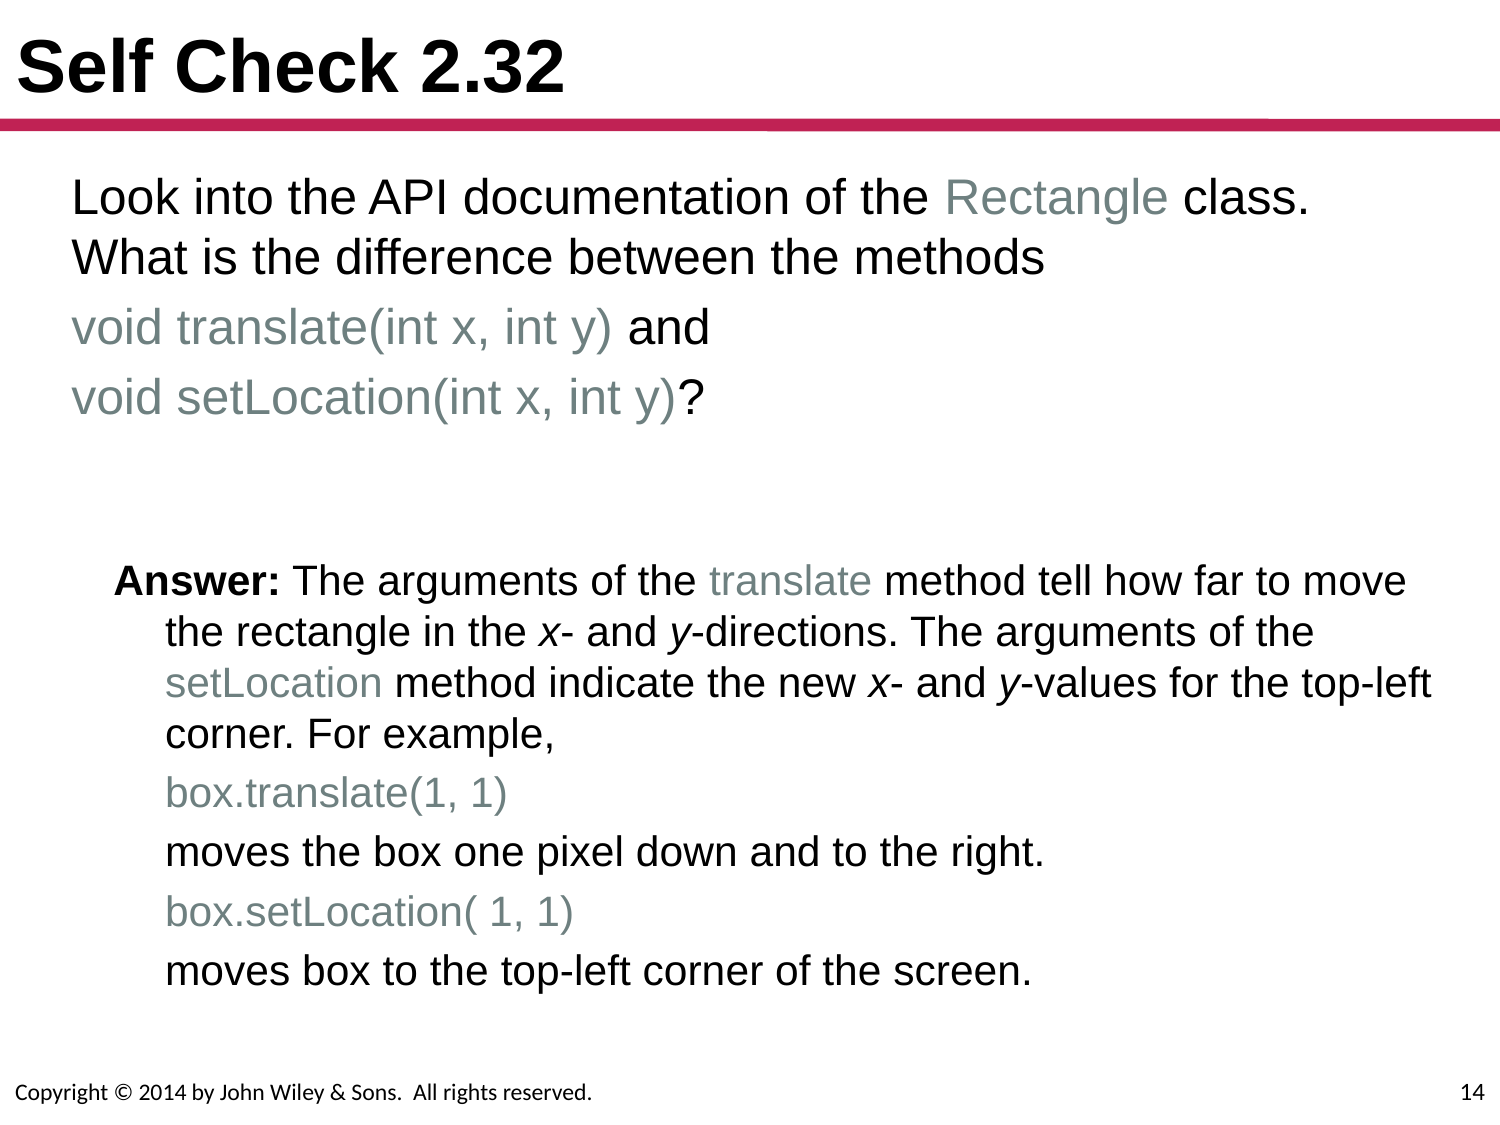

# Self Check 2.32
	Look into the API documentation of the Rectangle class. What is the difference between the methods
	void translate(int x, int y) and
	void setLocation(int x, int y)?
Answer: The arguments of the translate method tell how far to move the rectangle in the x- and y-directions. The arguments of the setLocation method indicate the new x- and y-values for the top-left corner. For example,
	box.translate(1, 1)
	moves the box one pixel down and to the right.
	box.setLocation( 1, 1)
	moves box to the top-left corner of the screen.